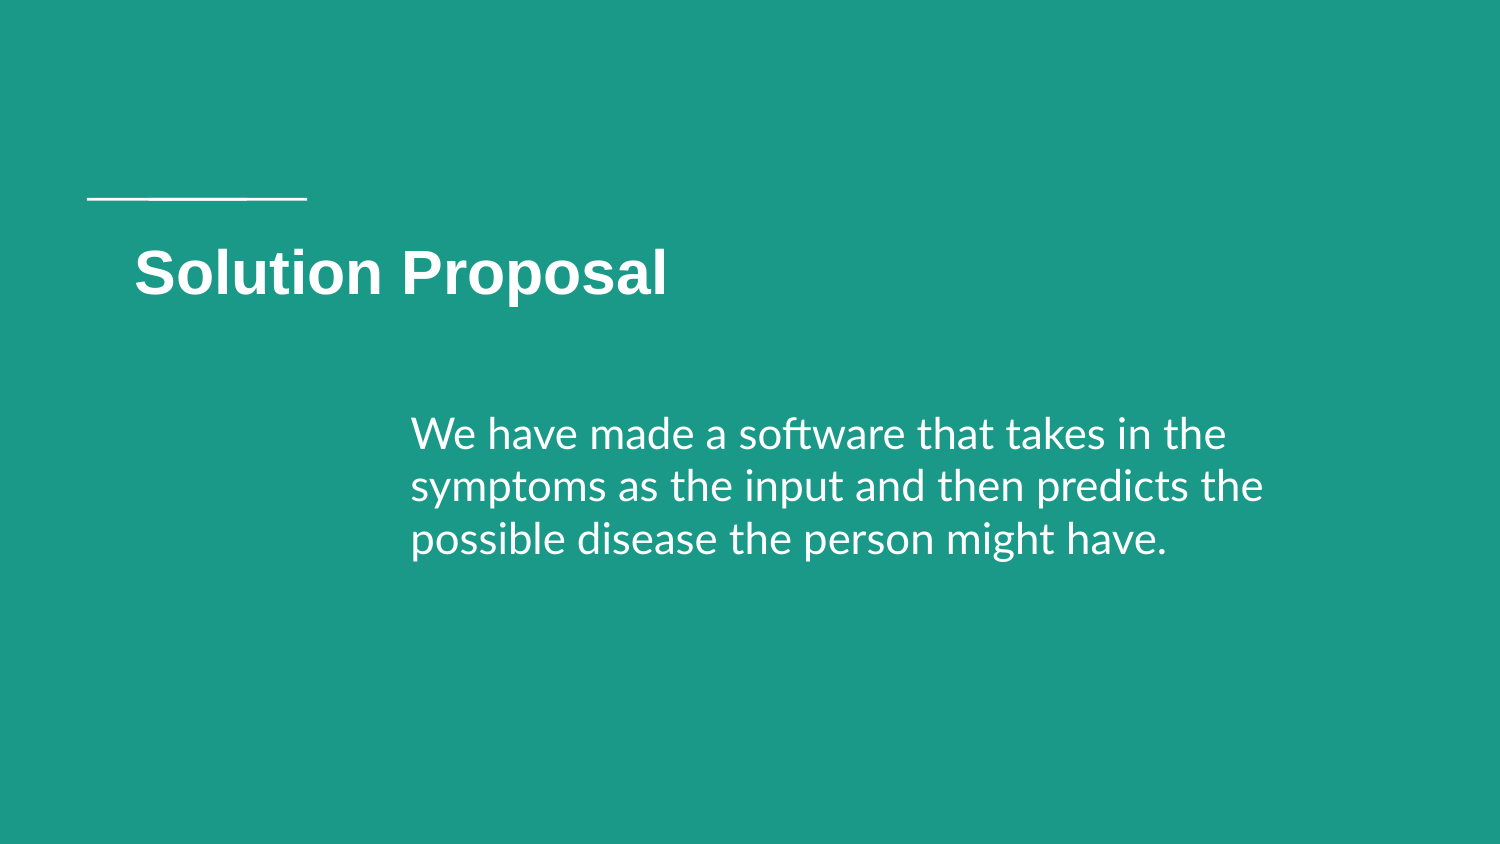

# Solution Proposal
We have made a software that takes in the symptoms as the input and then predicts the possible disease the person might have.